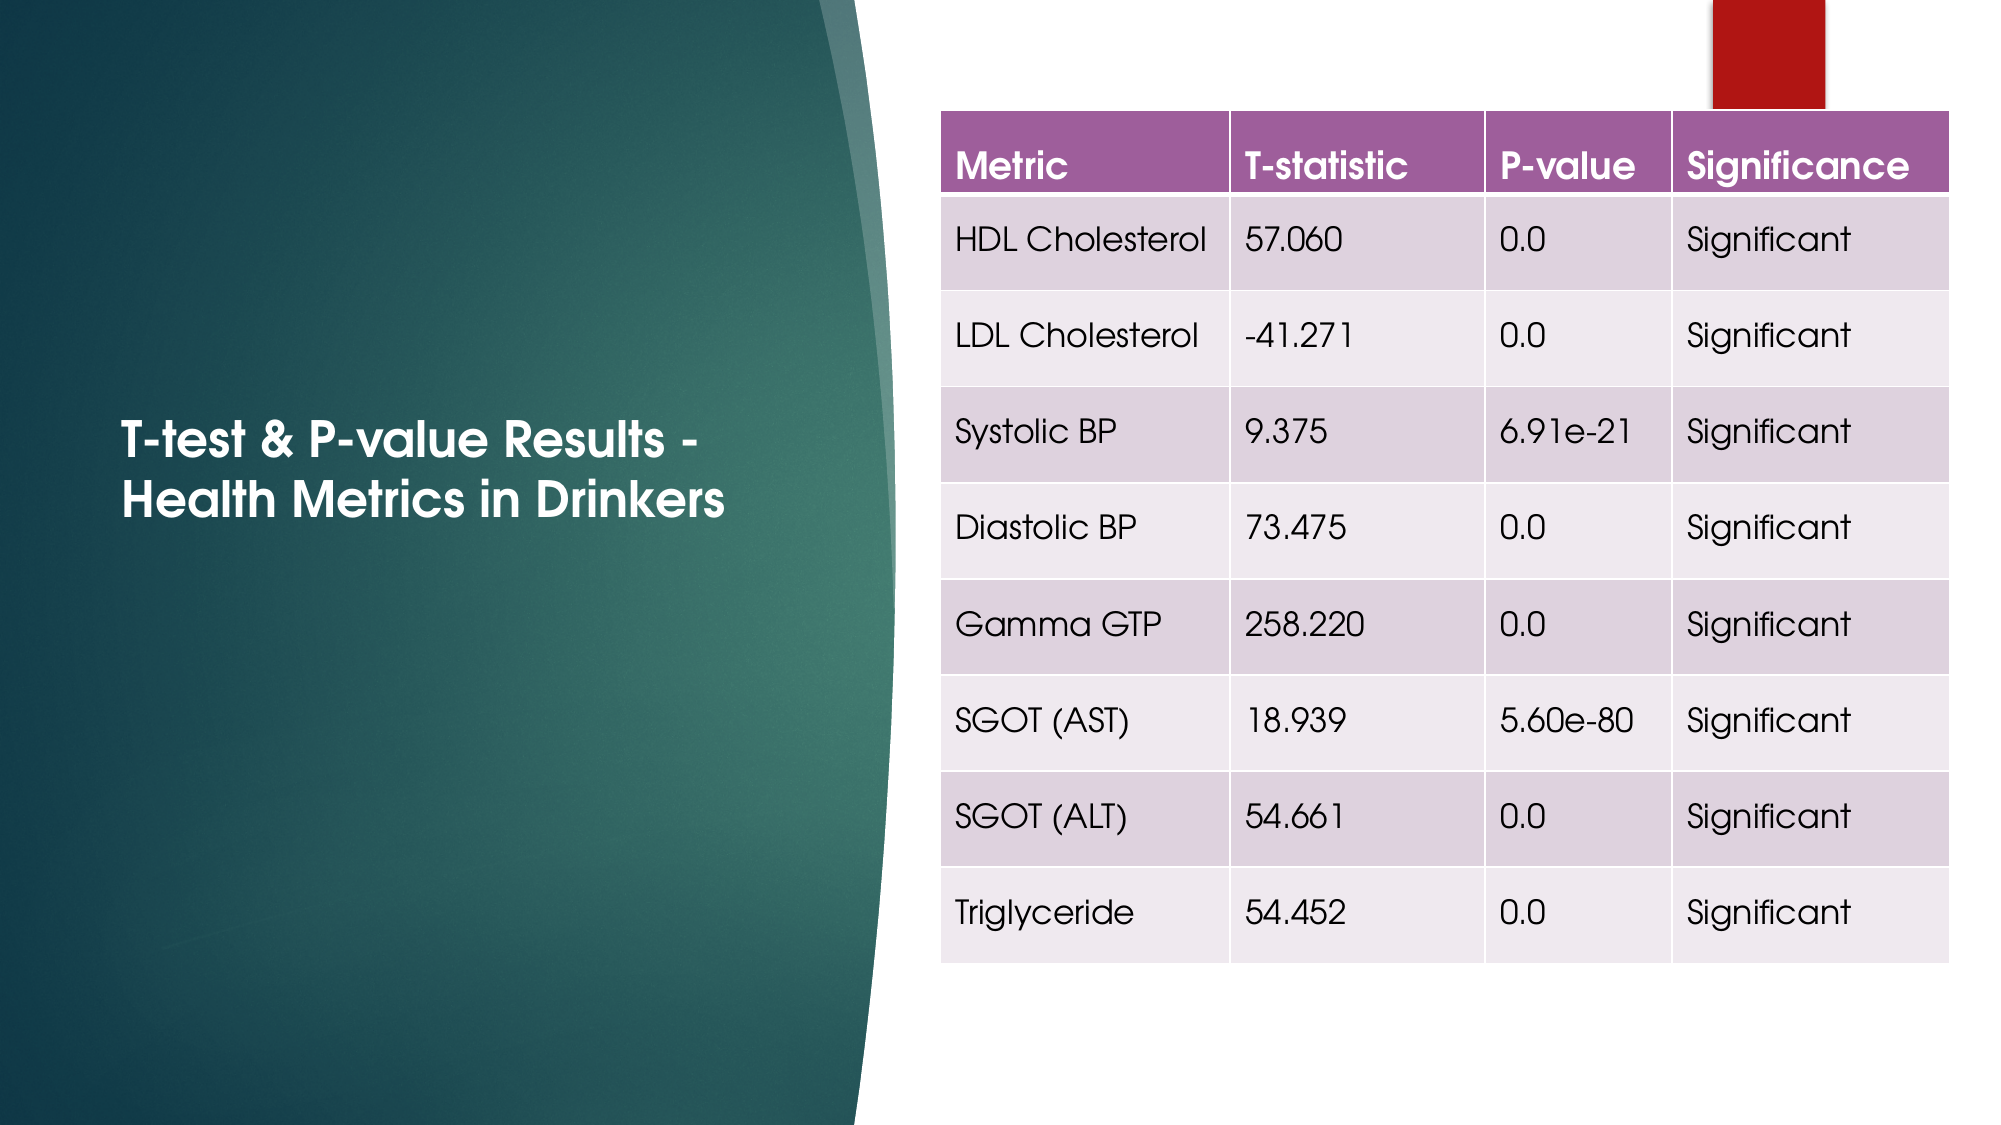

#
| Metric | T-statistic | P-value | Significance |
| --- | --- | --- | --- |
| HDL Cholesterol | 57.060 | 0.0 | Significant |
| LDL Cholesterol | -41.271 | 0.0 | Significant |
| Systolic BP | 9.375 | 6.91e-21 | Significant |
| Diastolic BP | 73.475 | 0.0 | Significant |
| Gamma GTP | 258.220 | 0.0 | Significant |
| SGOT (AST) | 18.939 | 5.60e-80 | Significant |
| SGOT (ALT) | 54.661 | 0.0 | Significant |
| Triglyceride | 54.452 | 0.0 | Significant |
T-test & P-value Results - Health Metrics in Drinkers